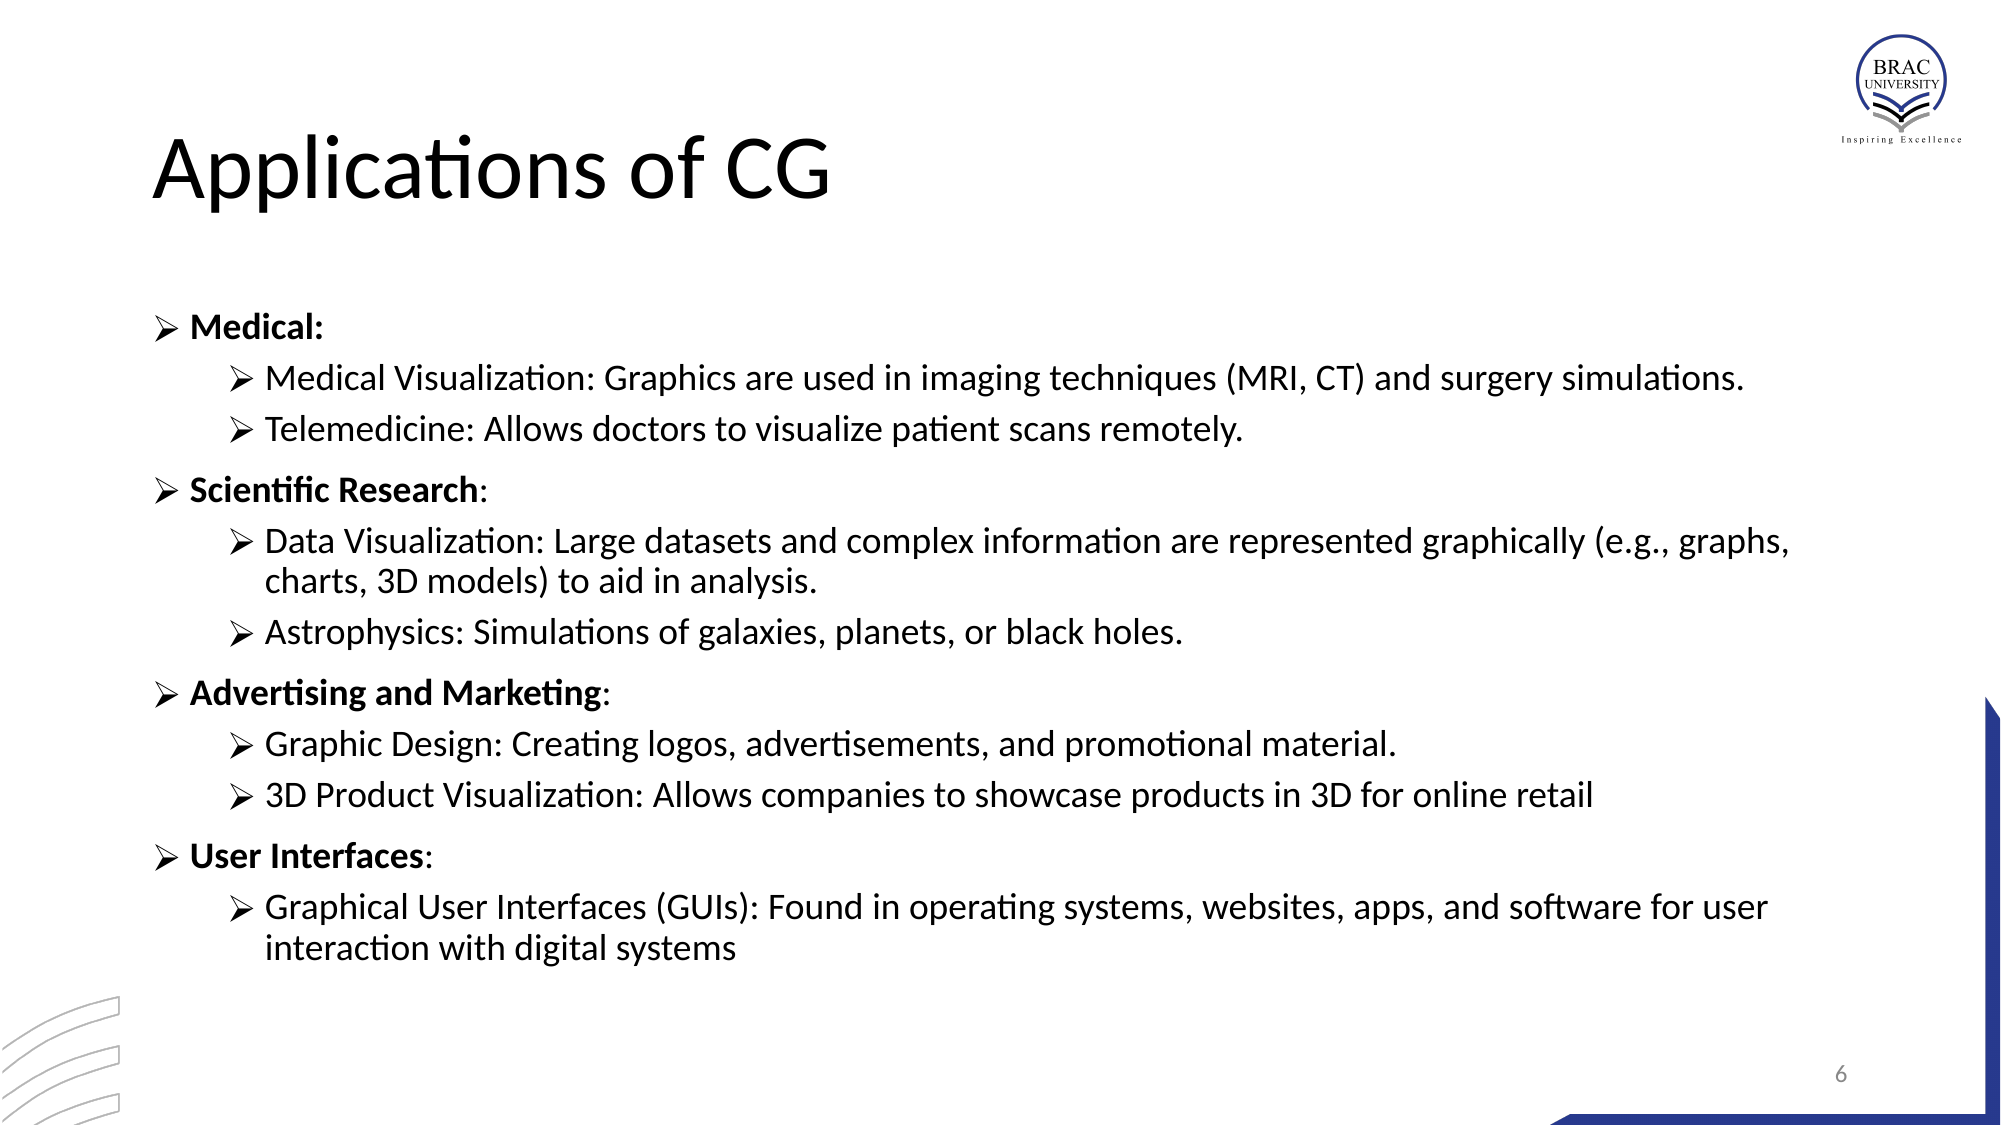

# Applications of CG
Medical:
Medical Visualization: Graphics are used in imaging techniques (MRI, CT) and surgery simulations.
Telemedicine: Allows doctors to visualize patient scans remotely.
Scientific Research:
Data Visualization: Large datasets and complex information are represented graphically (e.g., graphs, charts, 3D models) to aid in analysis.
Astrophysics: Simulations of galaxies, planets, or black holes.
Advertising and Marketing:
Graphic Design: Creating logos, advertisements, and promotional material.
3D Product Visualization: Allows companies to showcase products in 3D for online retail
User Interfaces:
Graphical User Interfaces (GUIs): Found in operating systems, websites, apps, and software for user interaction with digital systems
6